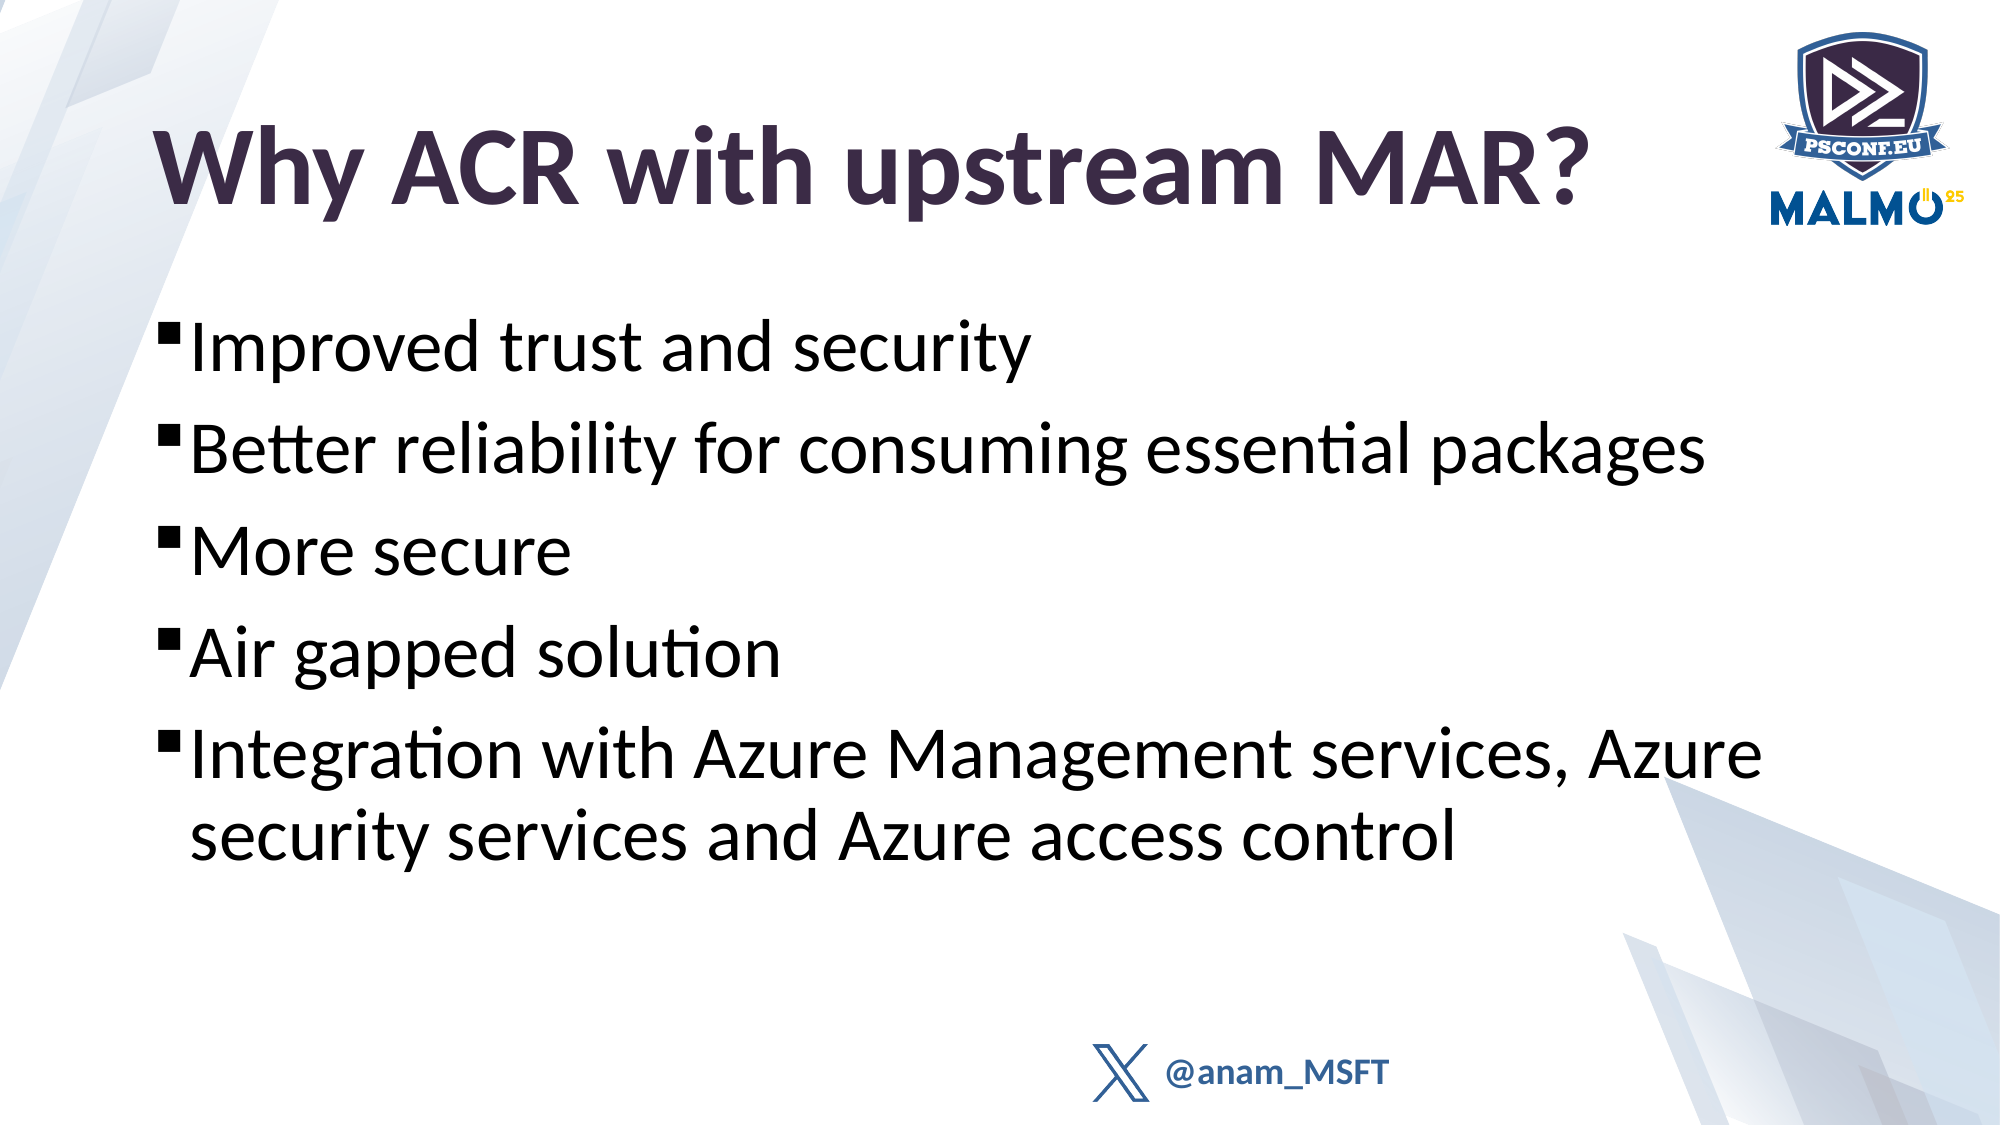

# Why ACR with upstream MAR?
Improved trust and security
Better reliability for consuming essential packages
More secure
Air gapped solution
Integration with Azure Management services, Azure security services and Azure access control